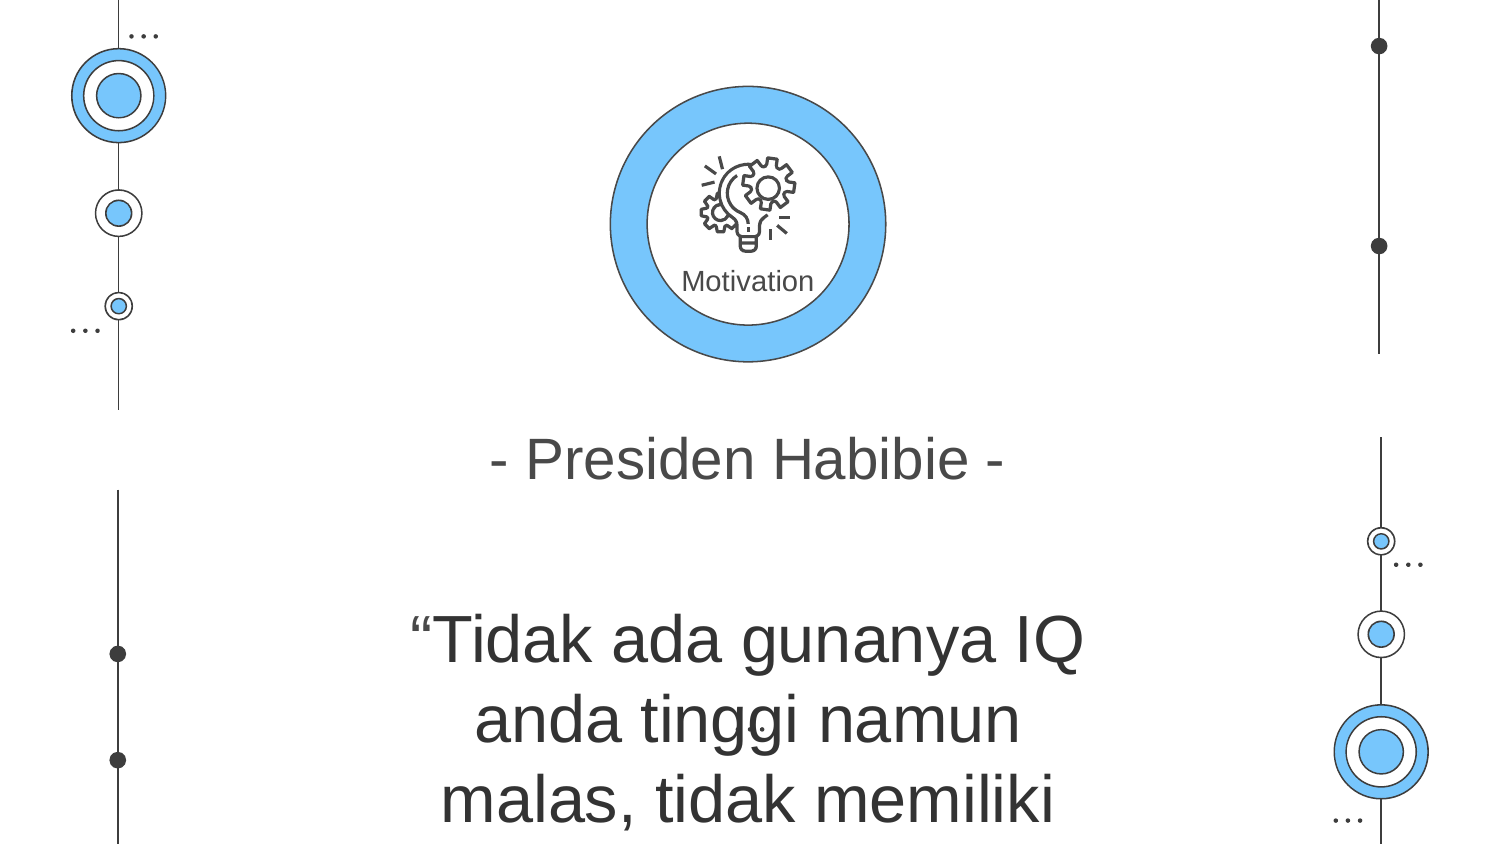

Motivation
# - Presiden Habibie -

“Tidak ada gunanya IQ anda tinggi namun malas, tidak memiliki disiplin. yang penting adalah anda sehat dan mau berkorban untuk masa depan yang cerah”